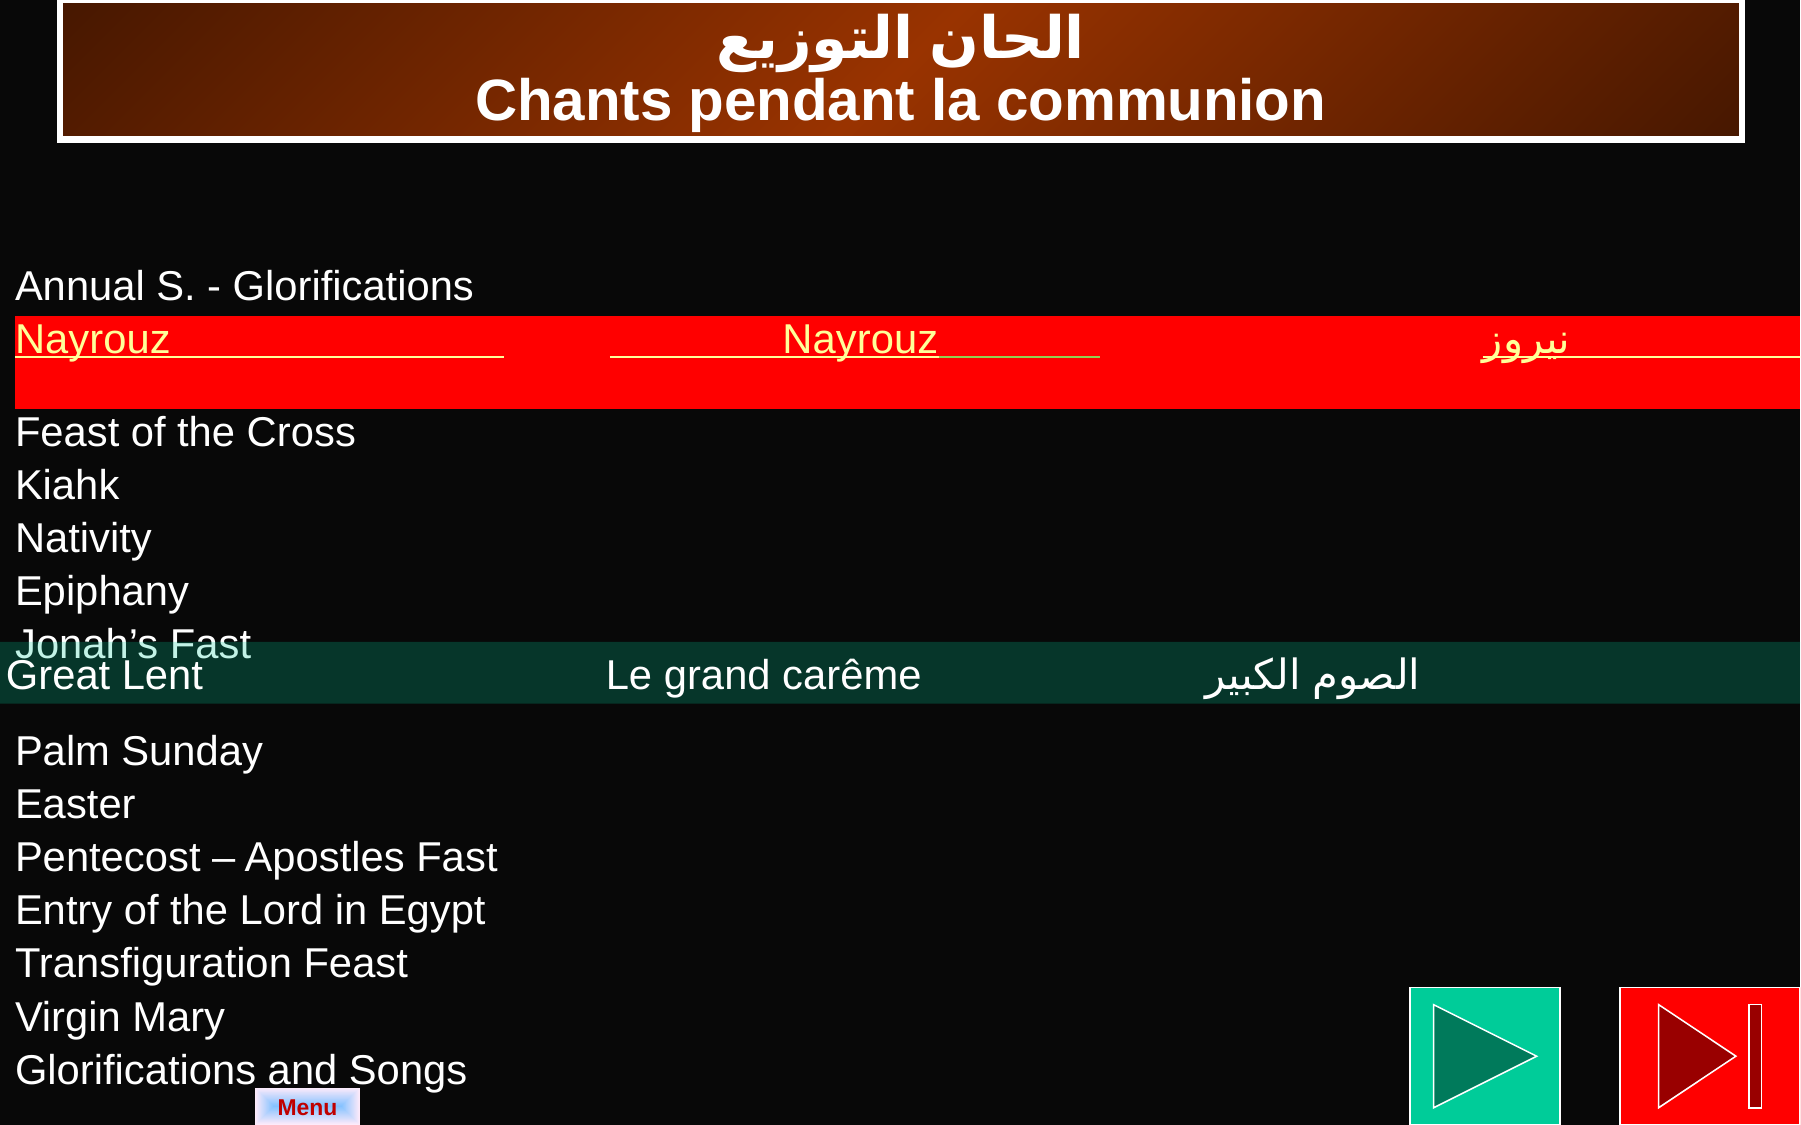

الحان التوزيع
Chants pendant la communion

| Annual S. - Glorifications |  |  |
| --- | --- | --- |
| Nayrouz | Nayrouz | نيروز |
| Feast of the Cross |  |  |
| Kiahk |  |  |
| Nativity |  |  |
| Epiphany |  |  |
| Jonah’s Fast |  |  |
|  |  |  |
| Palm Sunday |  |  |
| Easter |  |  |
| Pentecost – Apostles Fast |  |  |
| Entry of the Lord in Egypt |  |  |
| Transfiguration Feast |  |  |
| Virgin Mary |  |  |
| Glorifications and Songs |  |  |
Great Lent			Le grand carême		الصوم الكبير

Menu